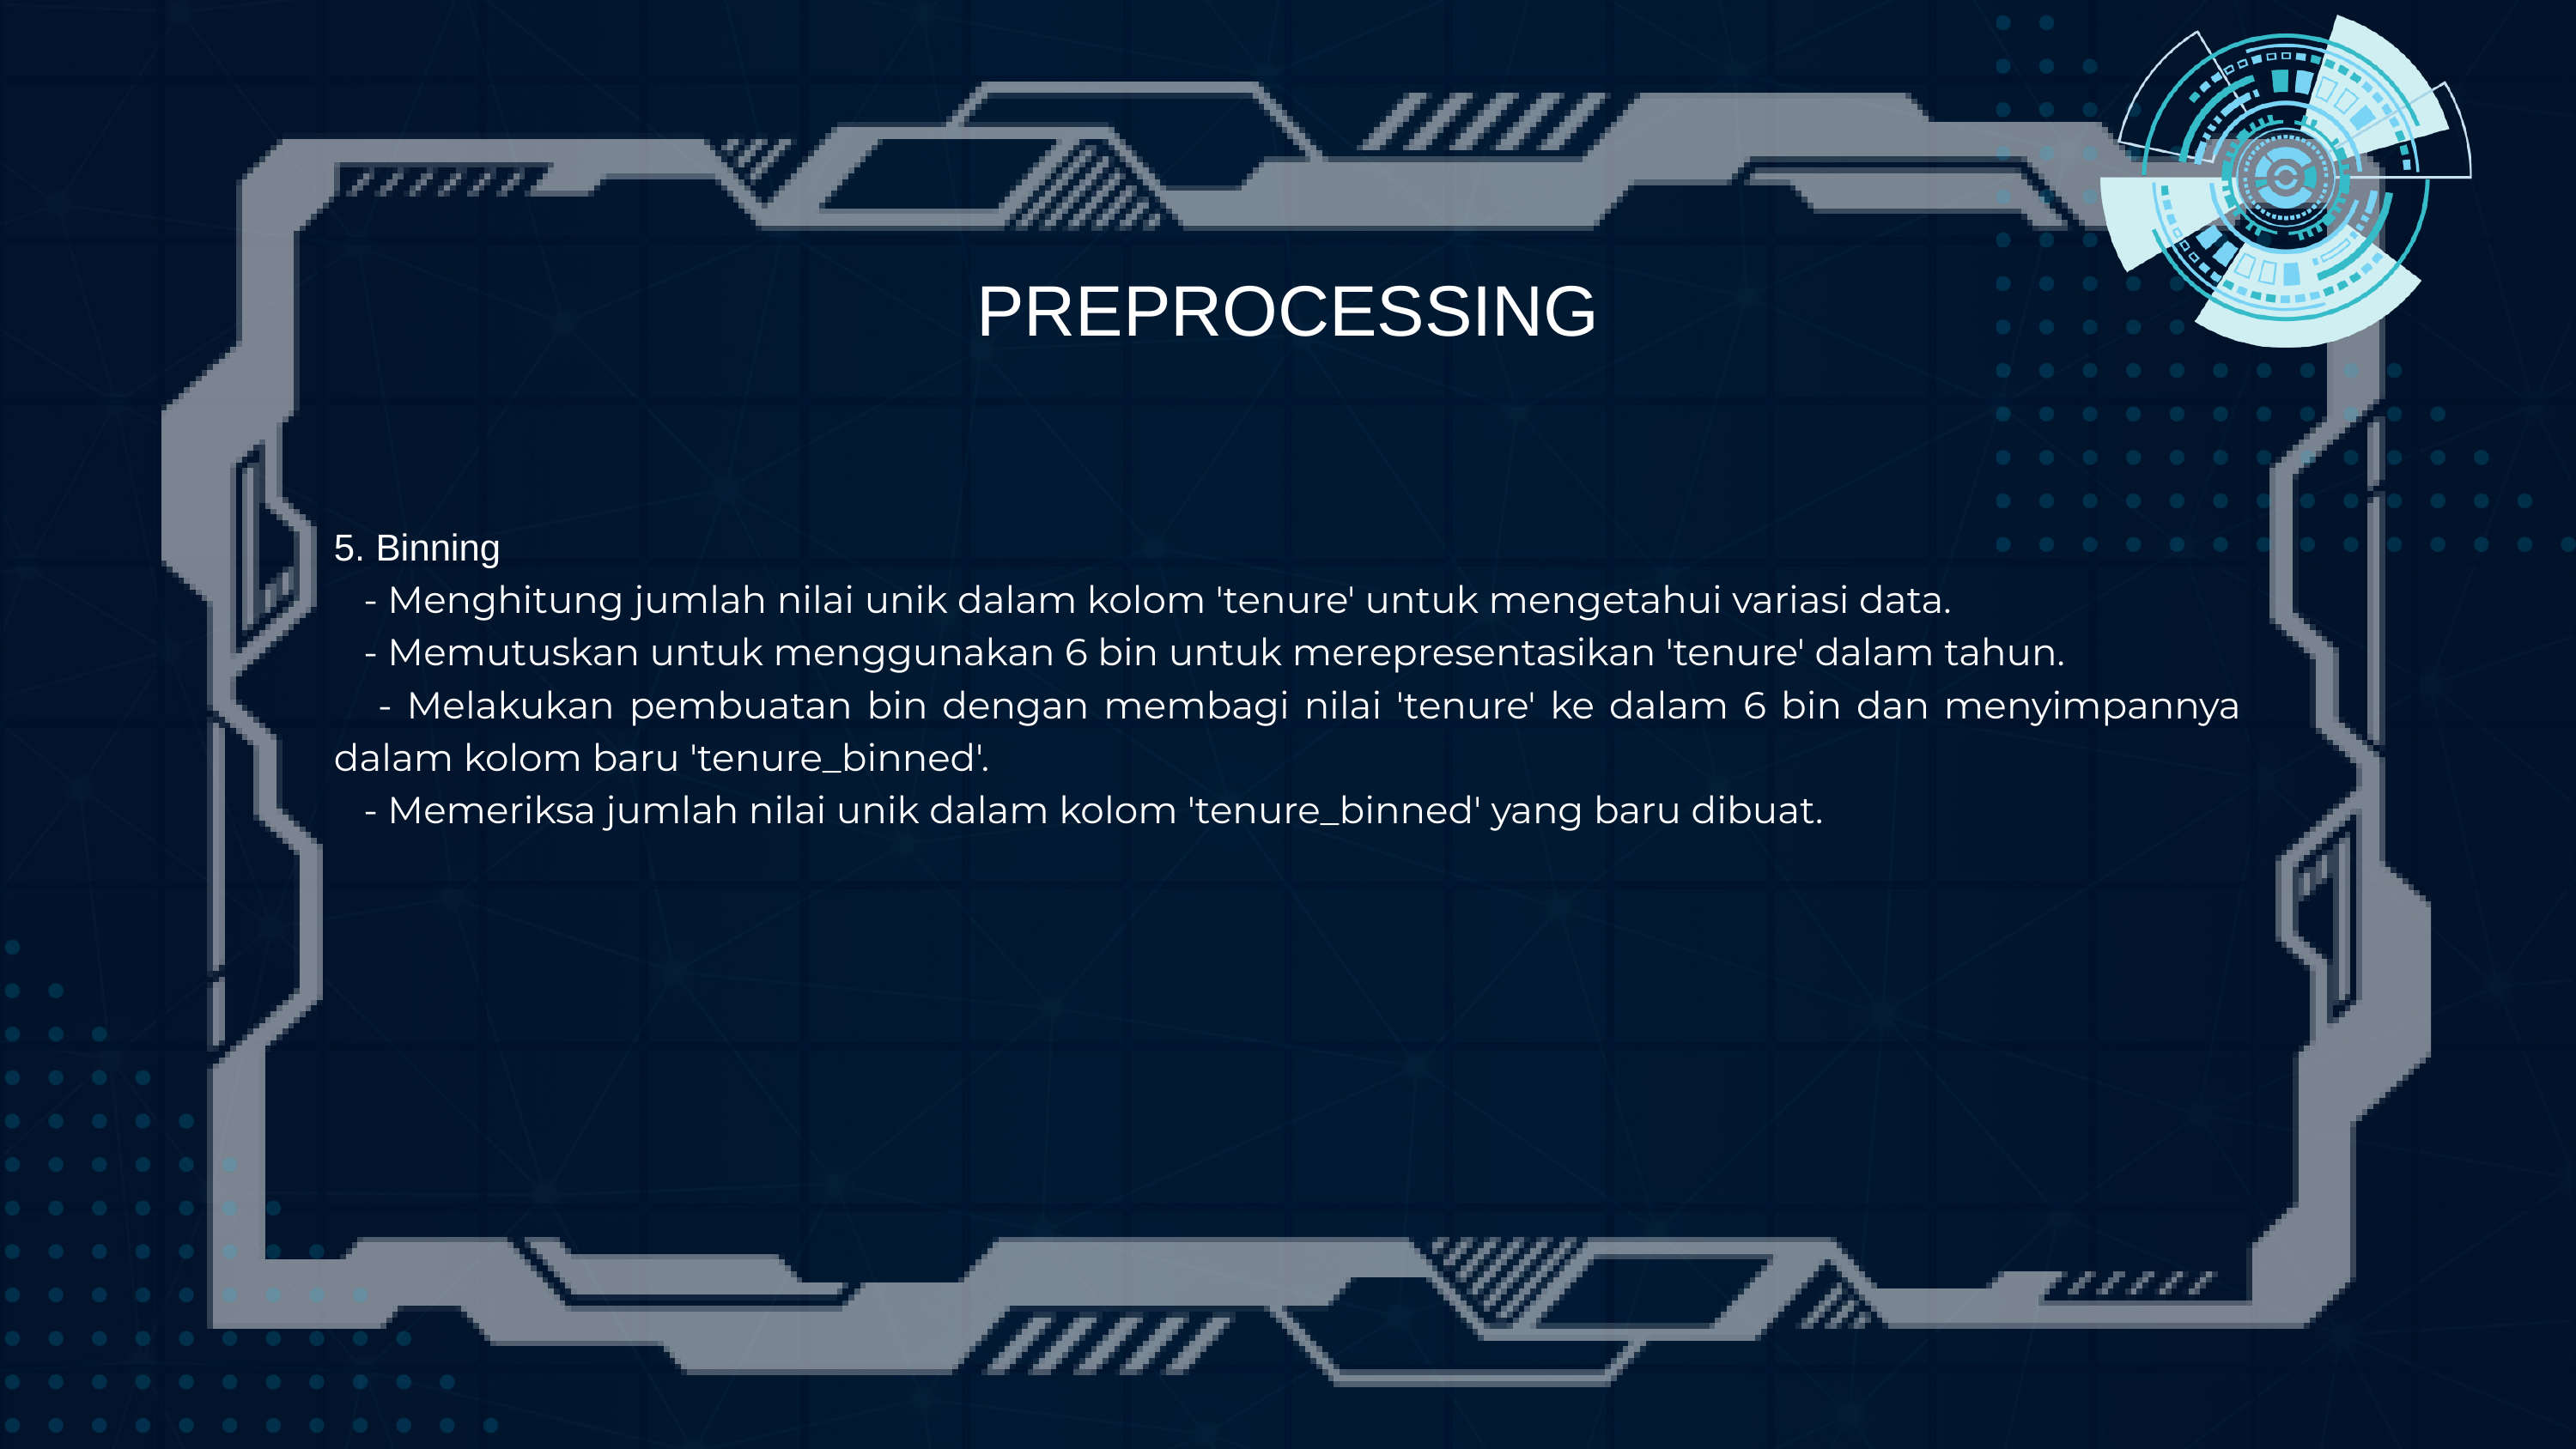

PREPROCESSING
5. Binning
   - Menghitung jumlah nilai unik dalam kolom 'tenure' untuk mengetahui variasi data.
   - Memutuskan untuk menggunakan 6 bin untuk merepresentasikan 'tenure' dalam tahun.
   - Melakukan pembuatan bin dengan membagi nilai 'tenure' ke dalam 6 bin dan menyimpannya dalam kolom baru 'tenure_binned'.
   - Memeriksa jumlah nilai unik dalam kolom 'tenure_binned' yang baru dibuat.